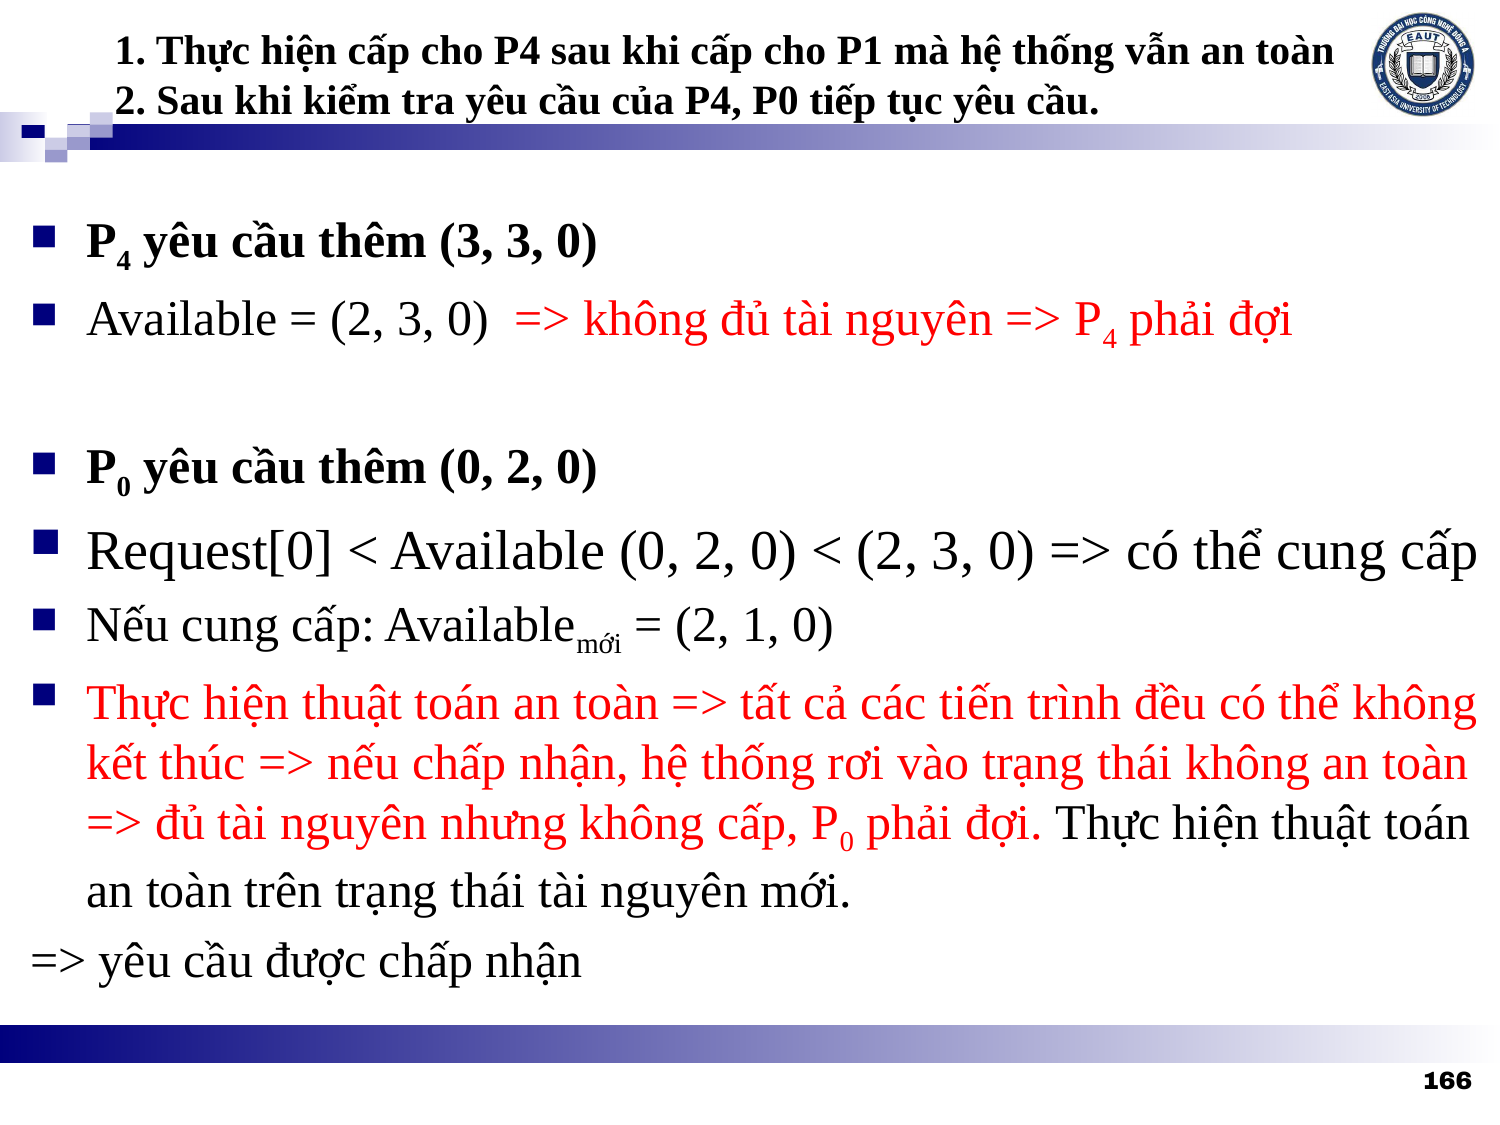

1. Thực hiện cấp cho P4 sau khi cấp cho P1 mà hệ thống vẫn an toàn
2. Sau khi kiểm tra yêu cầu của P4, P0 tiếp tục yêu cầu.

P4 yêu cầu thêm (3, 3, 0)
Available = (2, 3, 0)  => không đủ tài nguyên => P4 phải đợi

P0 yêu cầu thêm (0, 2, 0)
Request[0] < Available (0, 2, 0) < (2, 3, 0) => có thể cung cấp
Nếu cung cấp: Availablemới = (2, 1, 0)
Thực hiện thuật toán an toàn => tất cả các tiến trình đều có thể không kết thúc => nếu chấp nhận, hệ thống rơi vào trạng thái không an toàn => đủ tài nguyên nhưng không cấp, P0 phải đợi. Thực hiện thuật toán an toàn trên trạng thái tài nguyên mới.
=> yêu cầu được chấp nhận

166